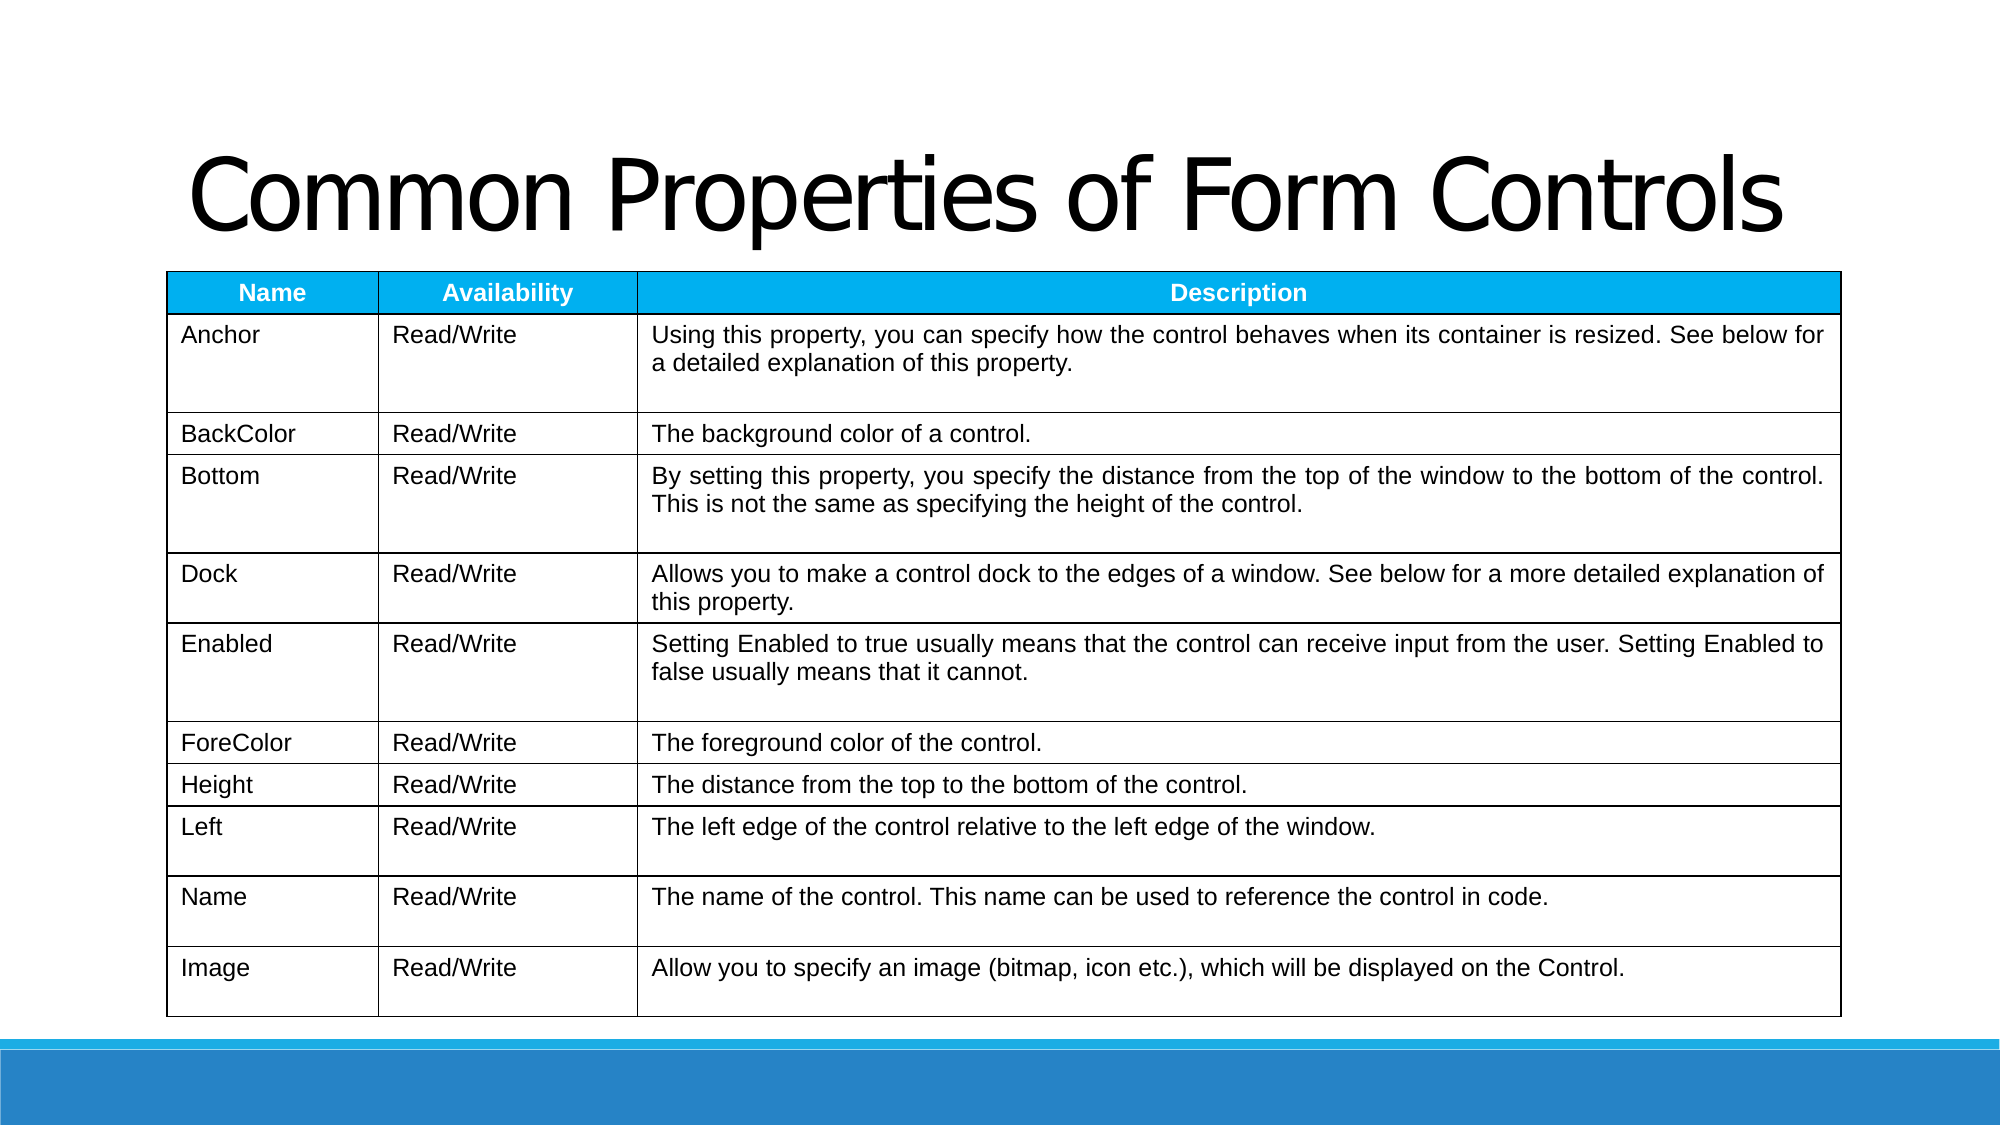

# Common Properties of Form Controls
| Name | Availability | Description |
| --- | --- | --- |
| Anchor | Read/Write | Using this property, you can specify how the control behaves when its container is resized. See below for a detailed explanation of this property. |
| BackColor | Read/Write | The background color of a control. |
| Bottom | Read/Write | By setting this property, you specify the distance from the top of the window to the bottom of the control. This is not the same as specifying the height of the control. |
| Dock | Read/Write | Allows you to make a control dock to the edges of a window. See below for a more detailed explanation of this property. |
| Enabled | Read/Write | Setting Enabled to true usually means that the control can receive input from the user. Setting Enabled to false usually means that it cannot. |
| ForeColor | Read/Write | The foreground color of the control. |
| Height | Read/Write | The distance from the top to the bottom of the control. |
| Left | Read/Write | The left edge of the control relative to the left edge of the window. |
| Name | Read/Write | The name of the control. This name can be used to reference the control in code. |
| Image | Read/Write | Allow you to specify an image (bitmap, icon etc.), which will be displayed on the Control. |